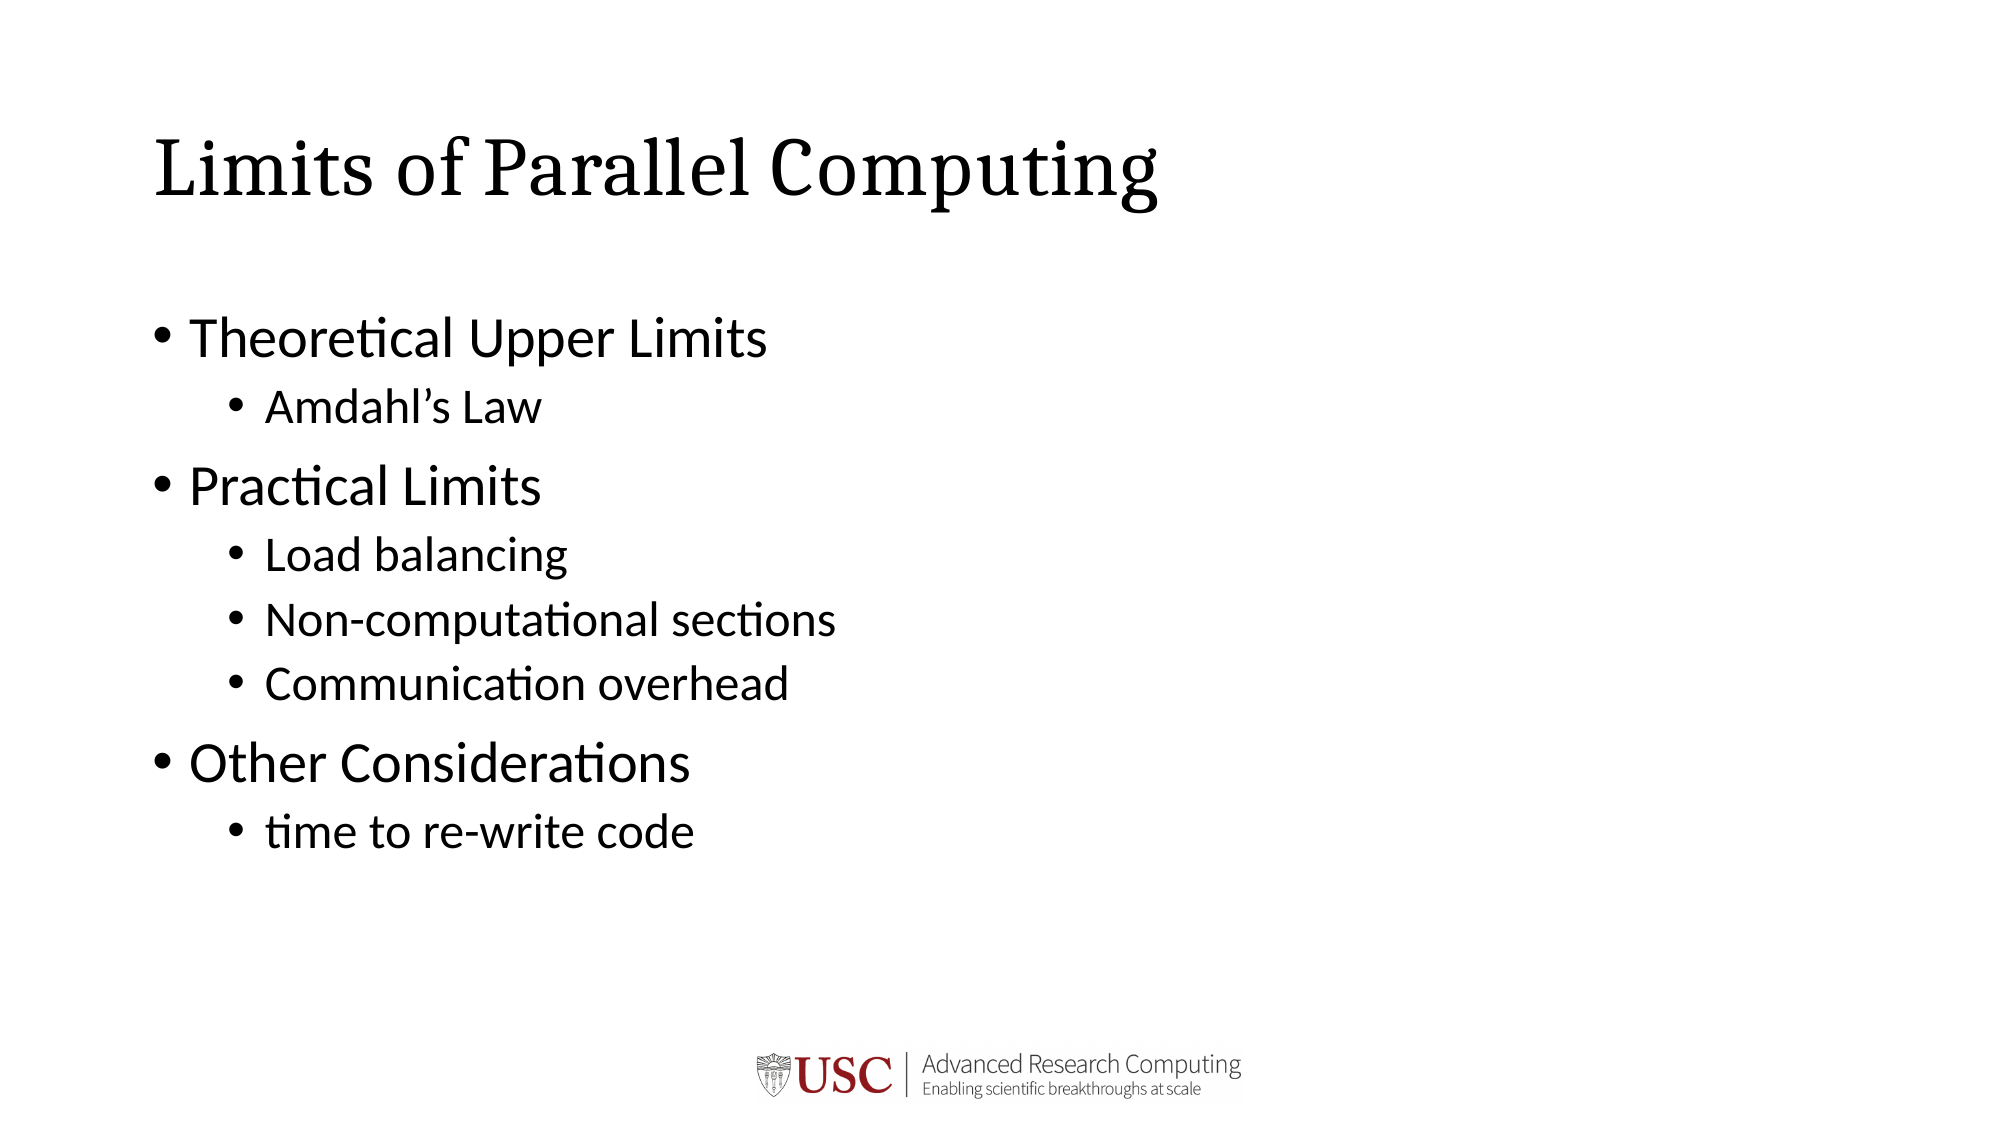

# Limits of Parallel Computing
Theoretical Upper Limits
Amdahl’s Law
Practical Limits
Load balancing
Non-computational sections
Communication overhead
Other Considerations
time to re-write code